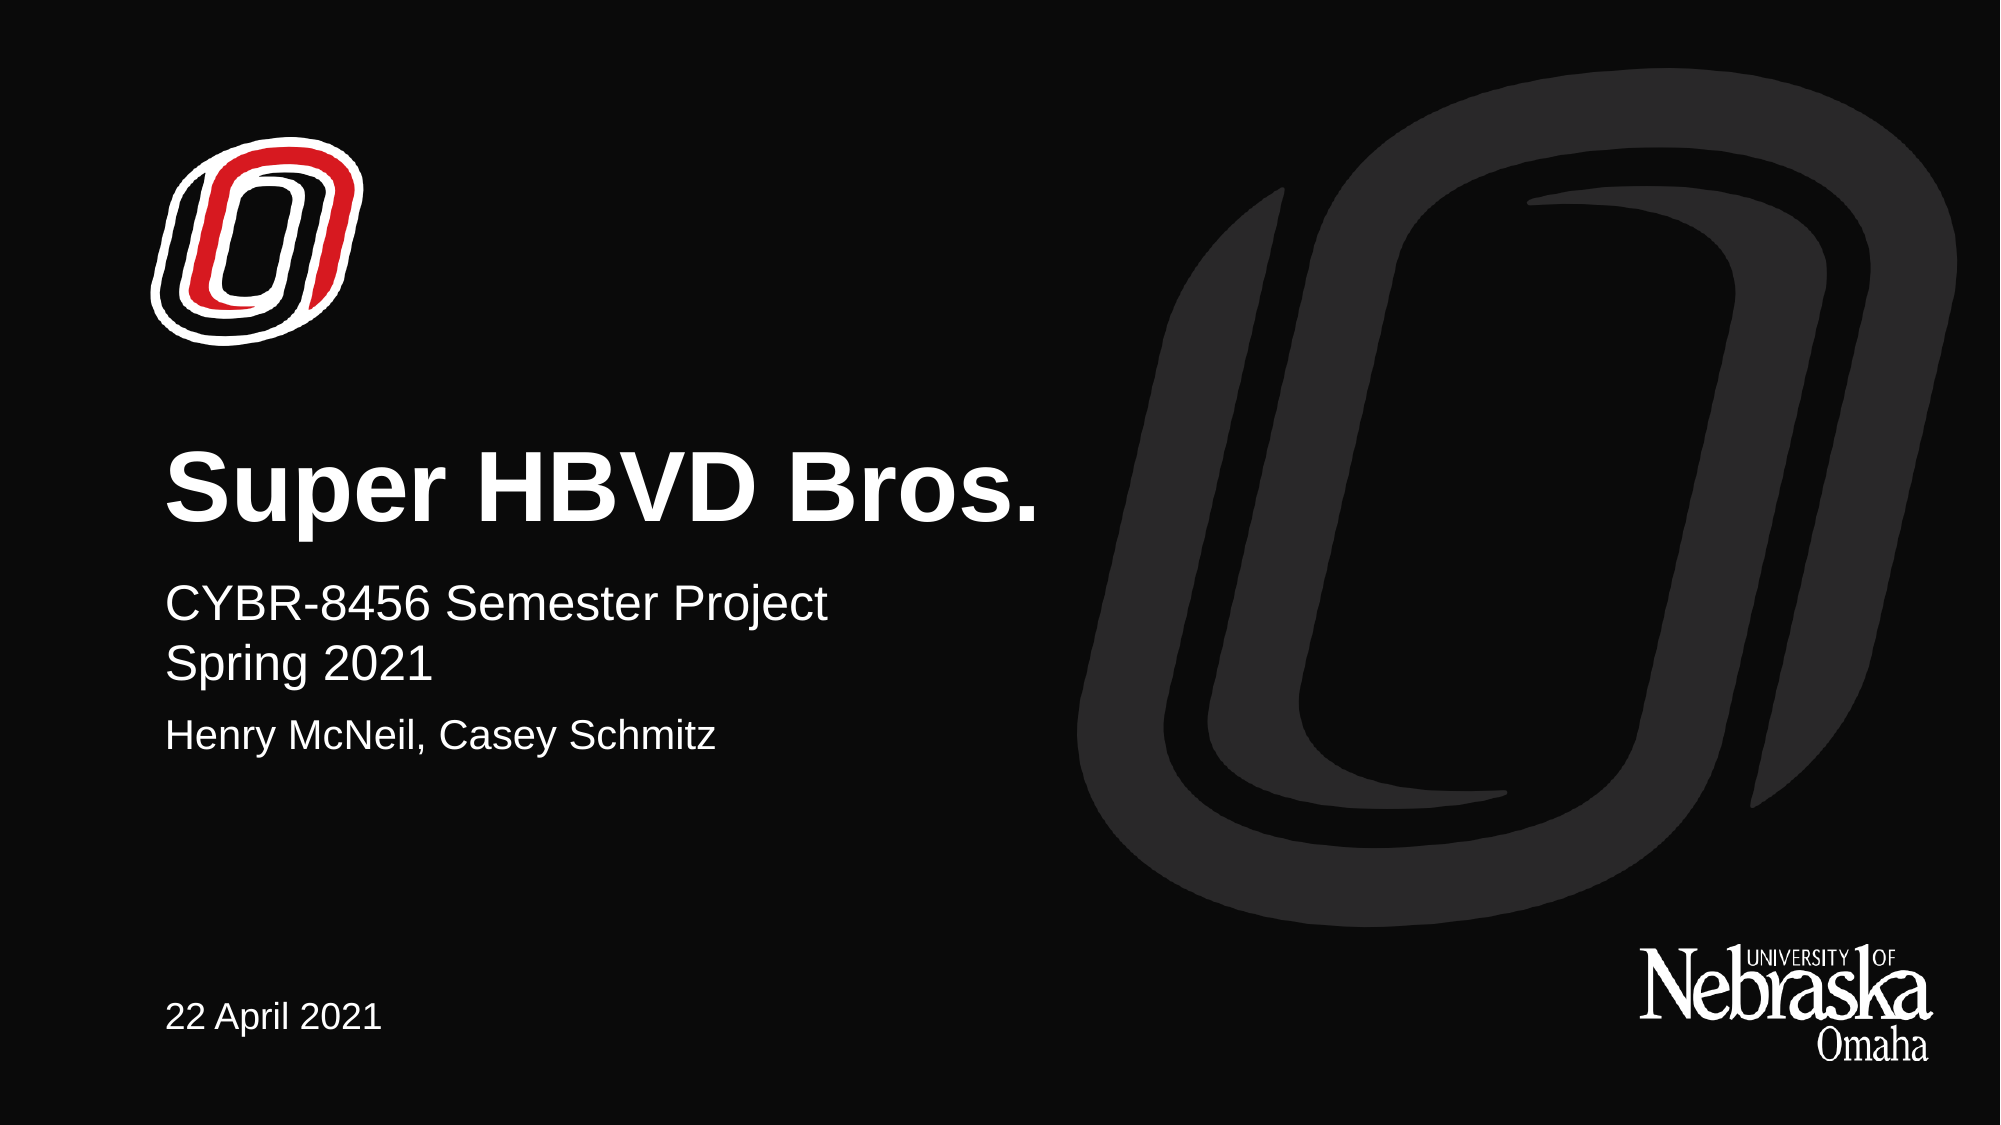

# Super HBVD Bros.
CYBR-8456 Semester Project
Spring 2021
Henry McNeil, Casey Schmitz
22 April 2021